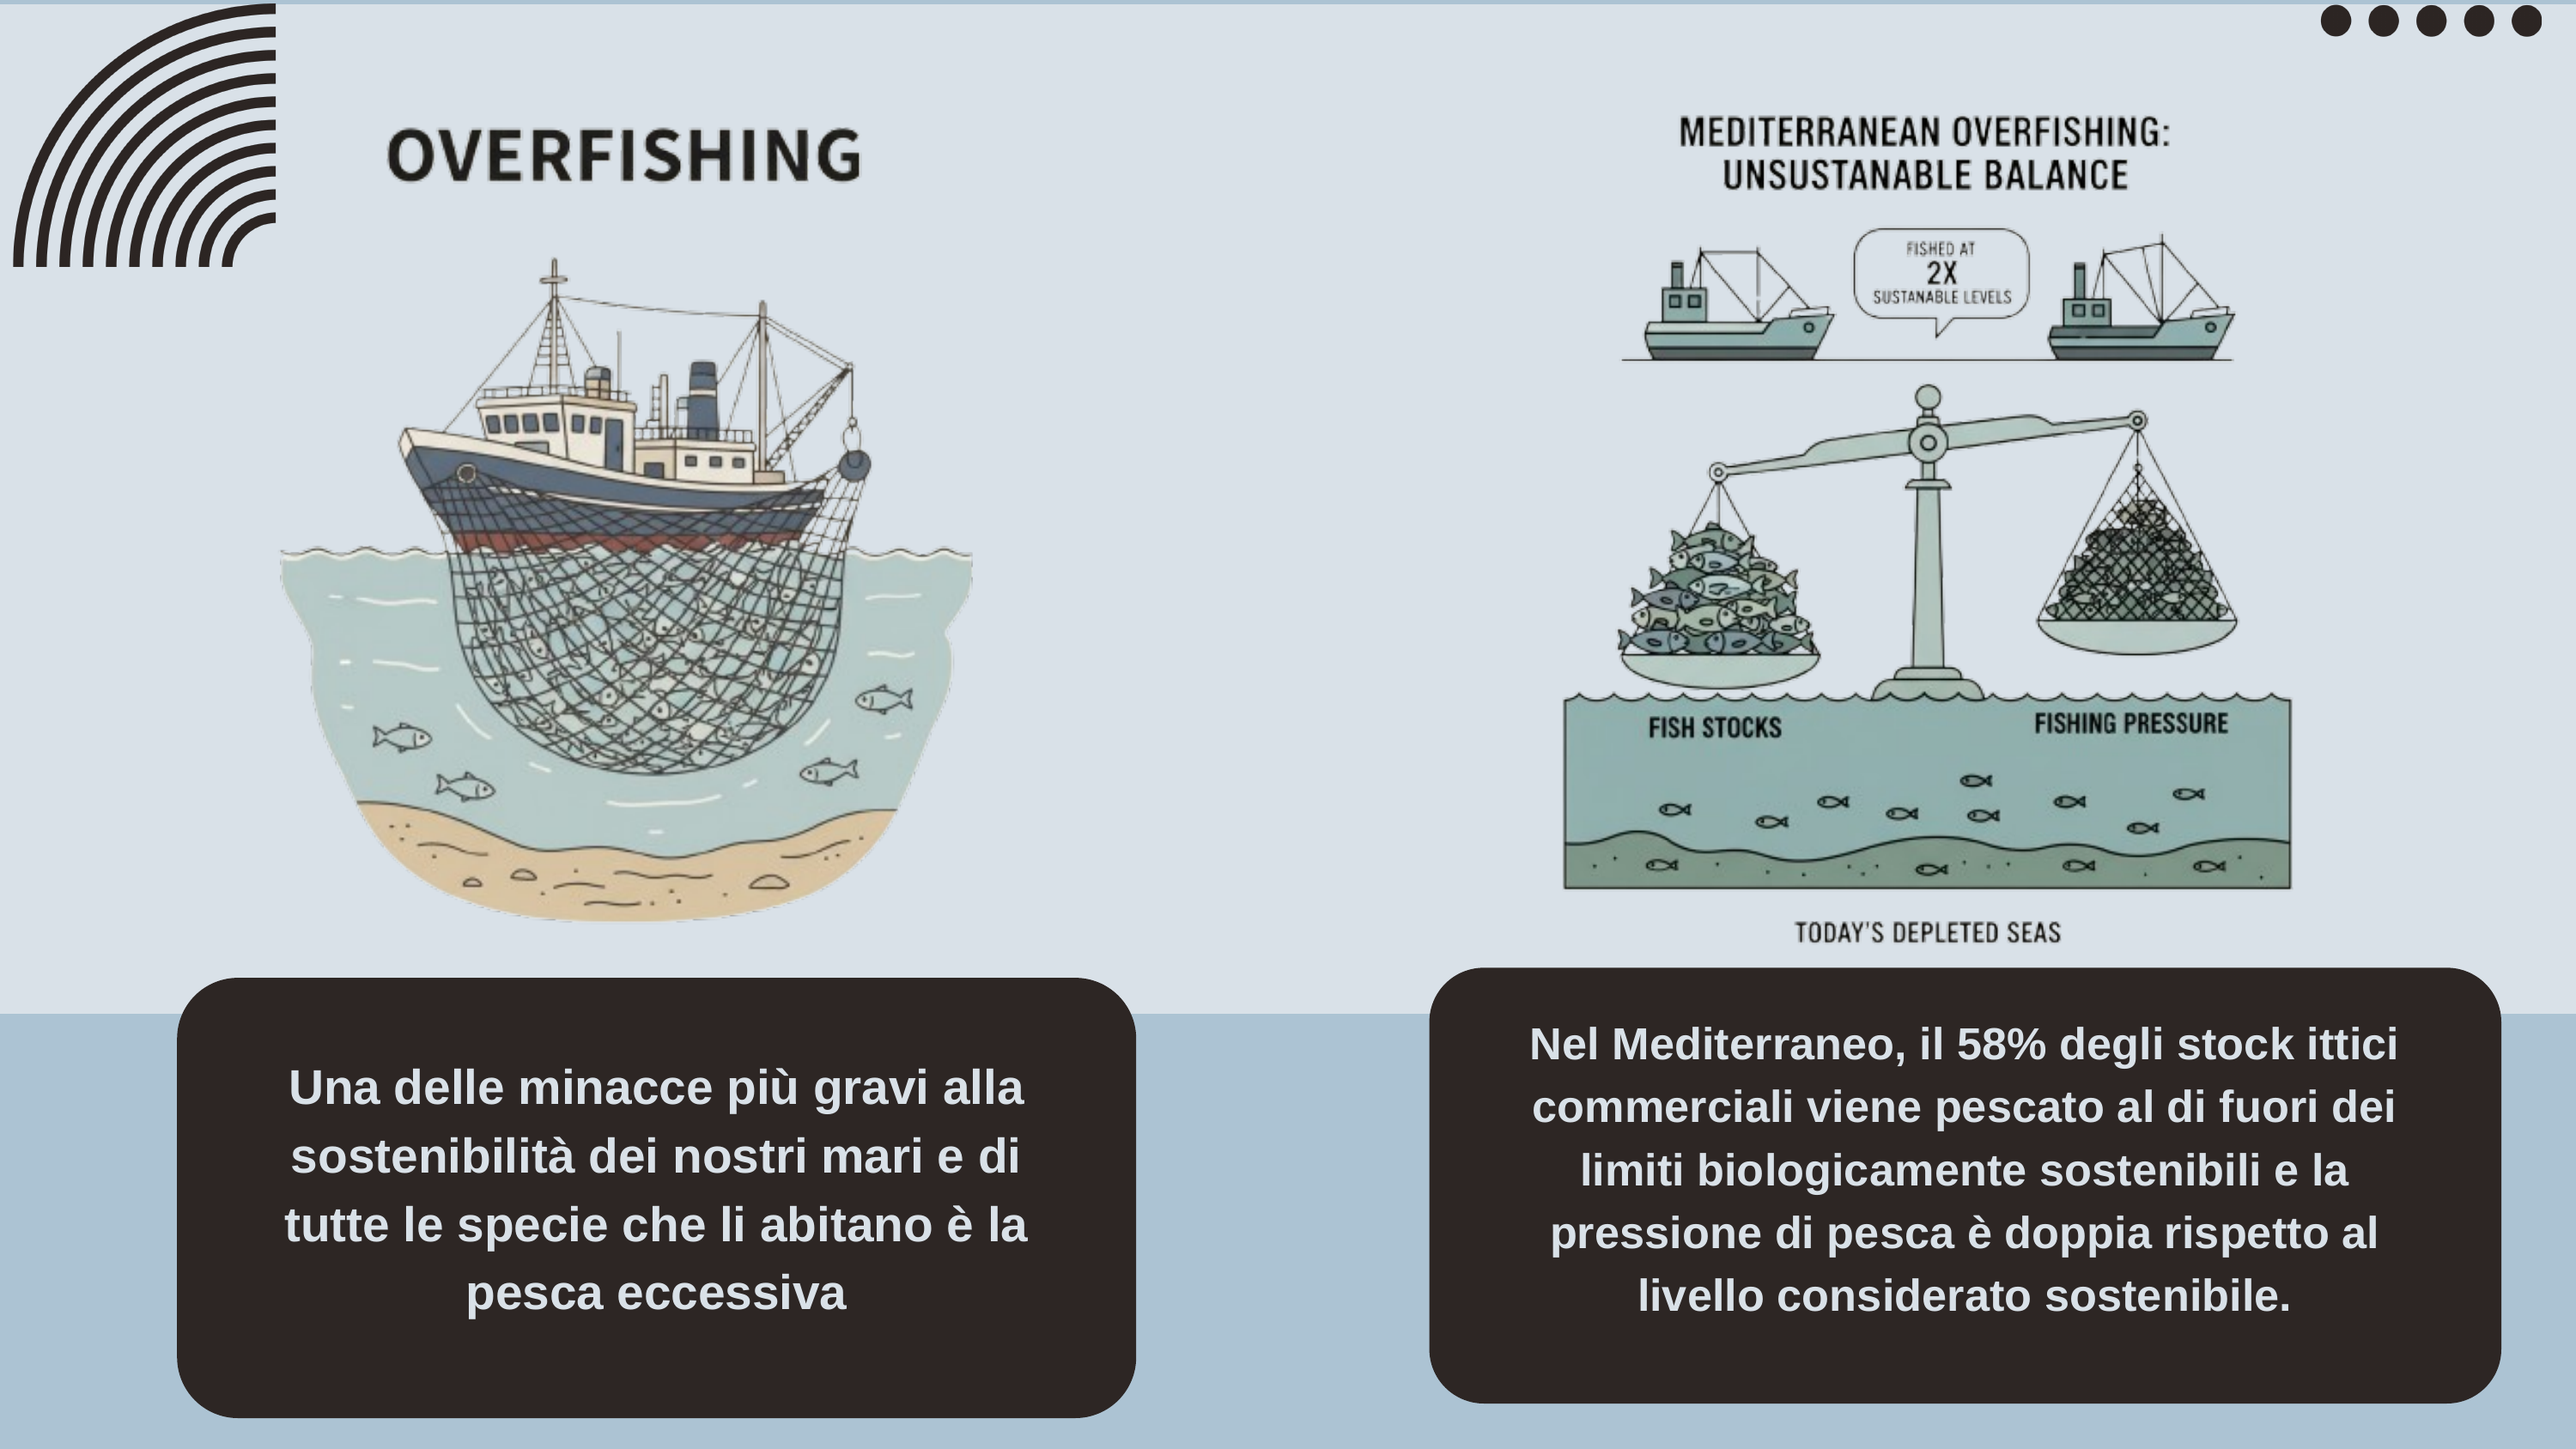

Nel Mediterraneo, il 58% degli stock ittici commerciali viene pescato al di fuori dei limiti biologicamente sostenibili e la pressione di pesca è doppia rispetto al livello considerato sostenibile.
Una delle minacce più gravi alla sostenibilità dei nostri mari e di tutte le specie che li abitano è la pesca eccessiva